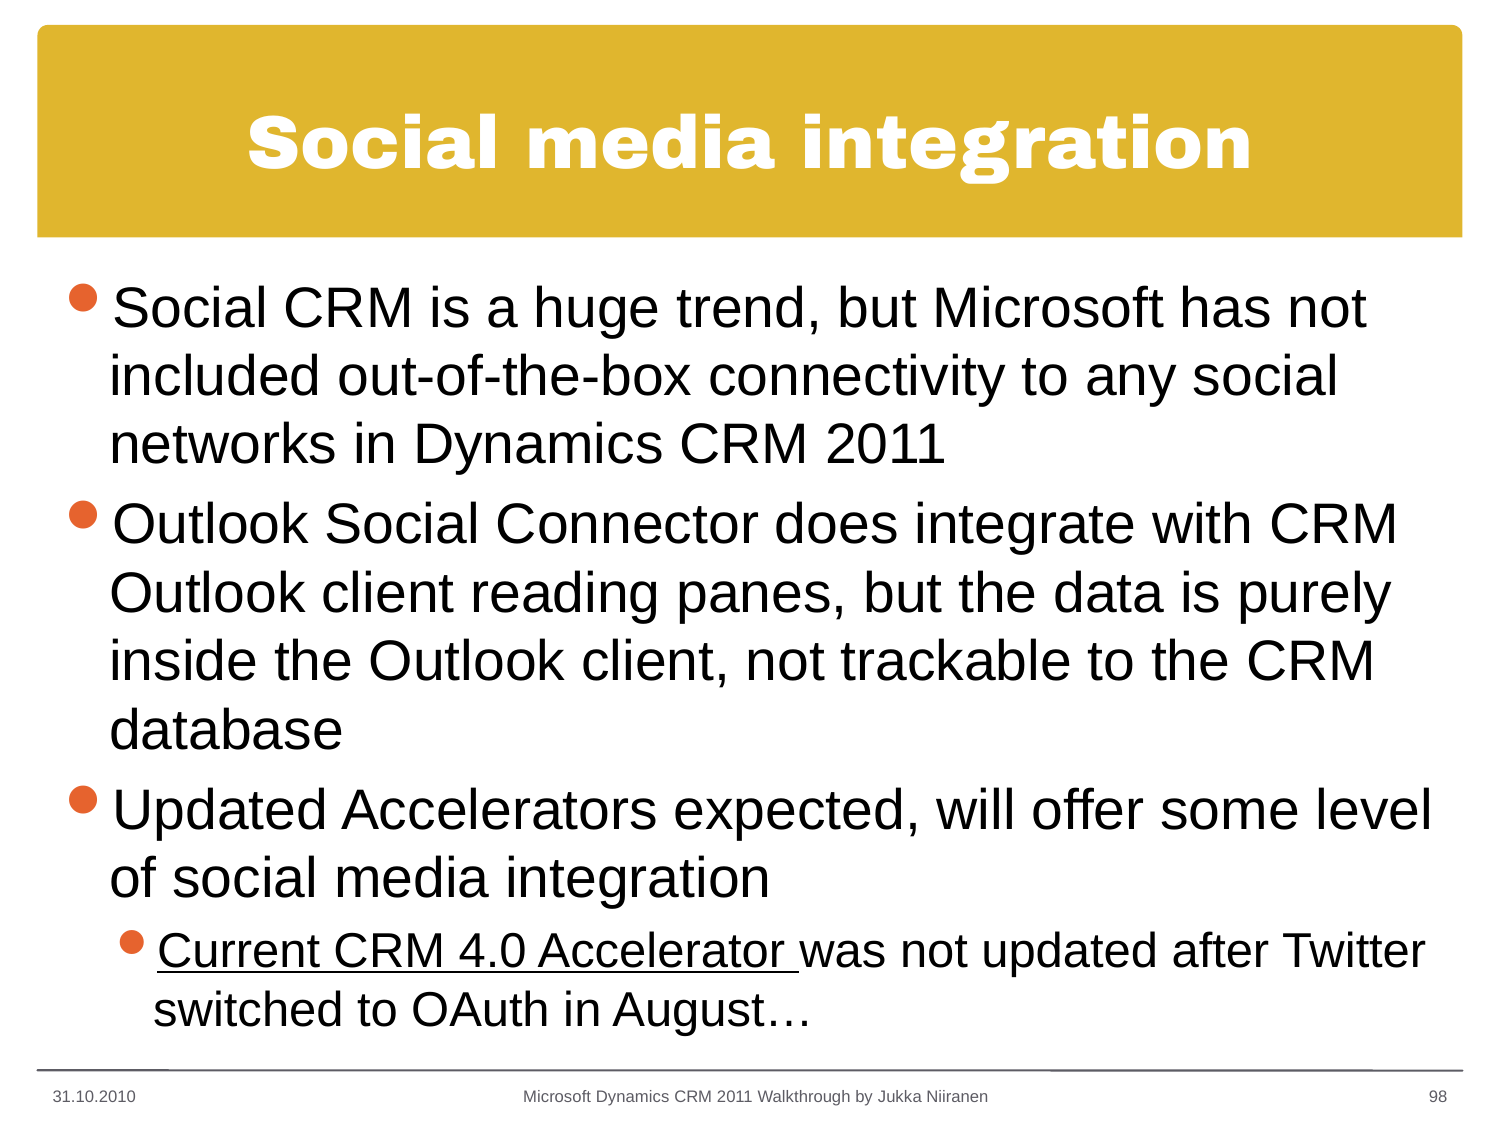

# Social media integration
Social CRM is a huge trend, but Microsoft has not included out-of-the-box connectivity to any social networks in Dynamics CRM 2011
Outlook Social Connector does integrate with CRM Outlook client reading panes, but the data is purely inside the Outlook client, not trackable to the CRM database
Updated Accelerators expected, will offer some level of social media integration
Current CRM 4.0 Accelerator was not updated after Twitter switched to OAuth in August…
31.10.2010
Microsoft Dynamics CRM 2011 Walkthrough by Jukka Niiranen
98